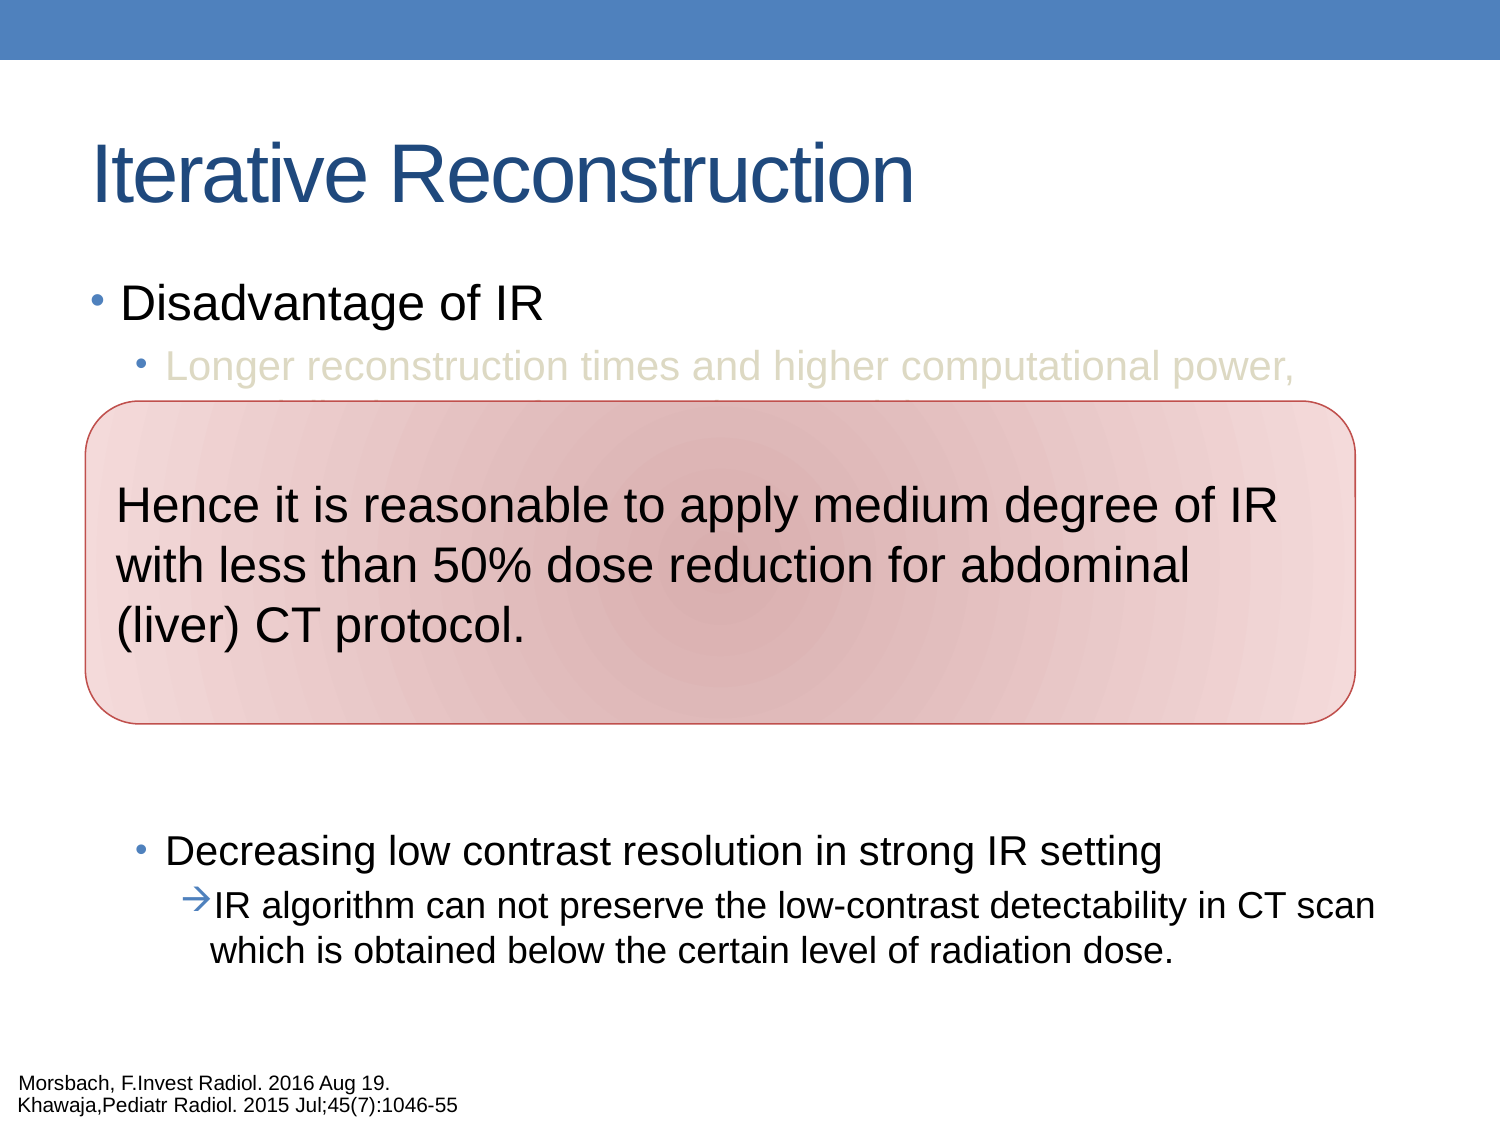

# Iterative Reconstruction
Disadvantage of IR
Longer reconstruction times and higher computational power, especially the case for MBIR (10-90 min)

Blotch, pixelated appearance of images

Decreasing low contrast resolution in strong IR setting
IR algorithm can not preserve the low-contrast detectability in CT scan which is obtained below the certain level of radiation dose.

Hence it is reasonable to apply medium degree of IR with less than 50% dose reduction for abdominal (liver) CT protocol.
Morsbach, F.Invest Radiol. 2016 Aug 19.
Khawaja,Pediatr Radiol. 2015 Jul;45(7):1046-55